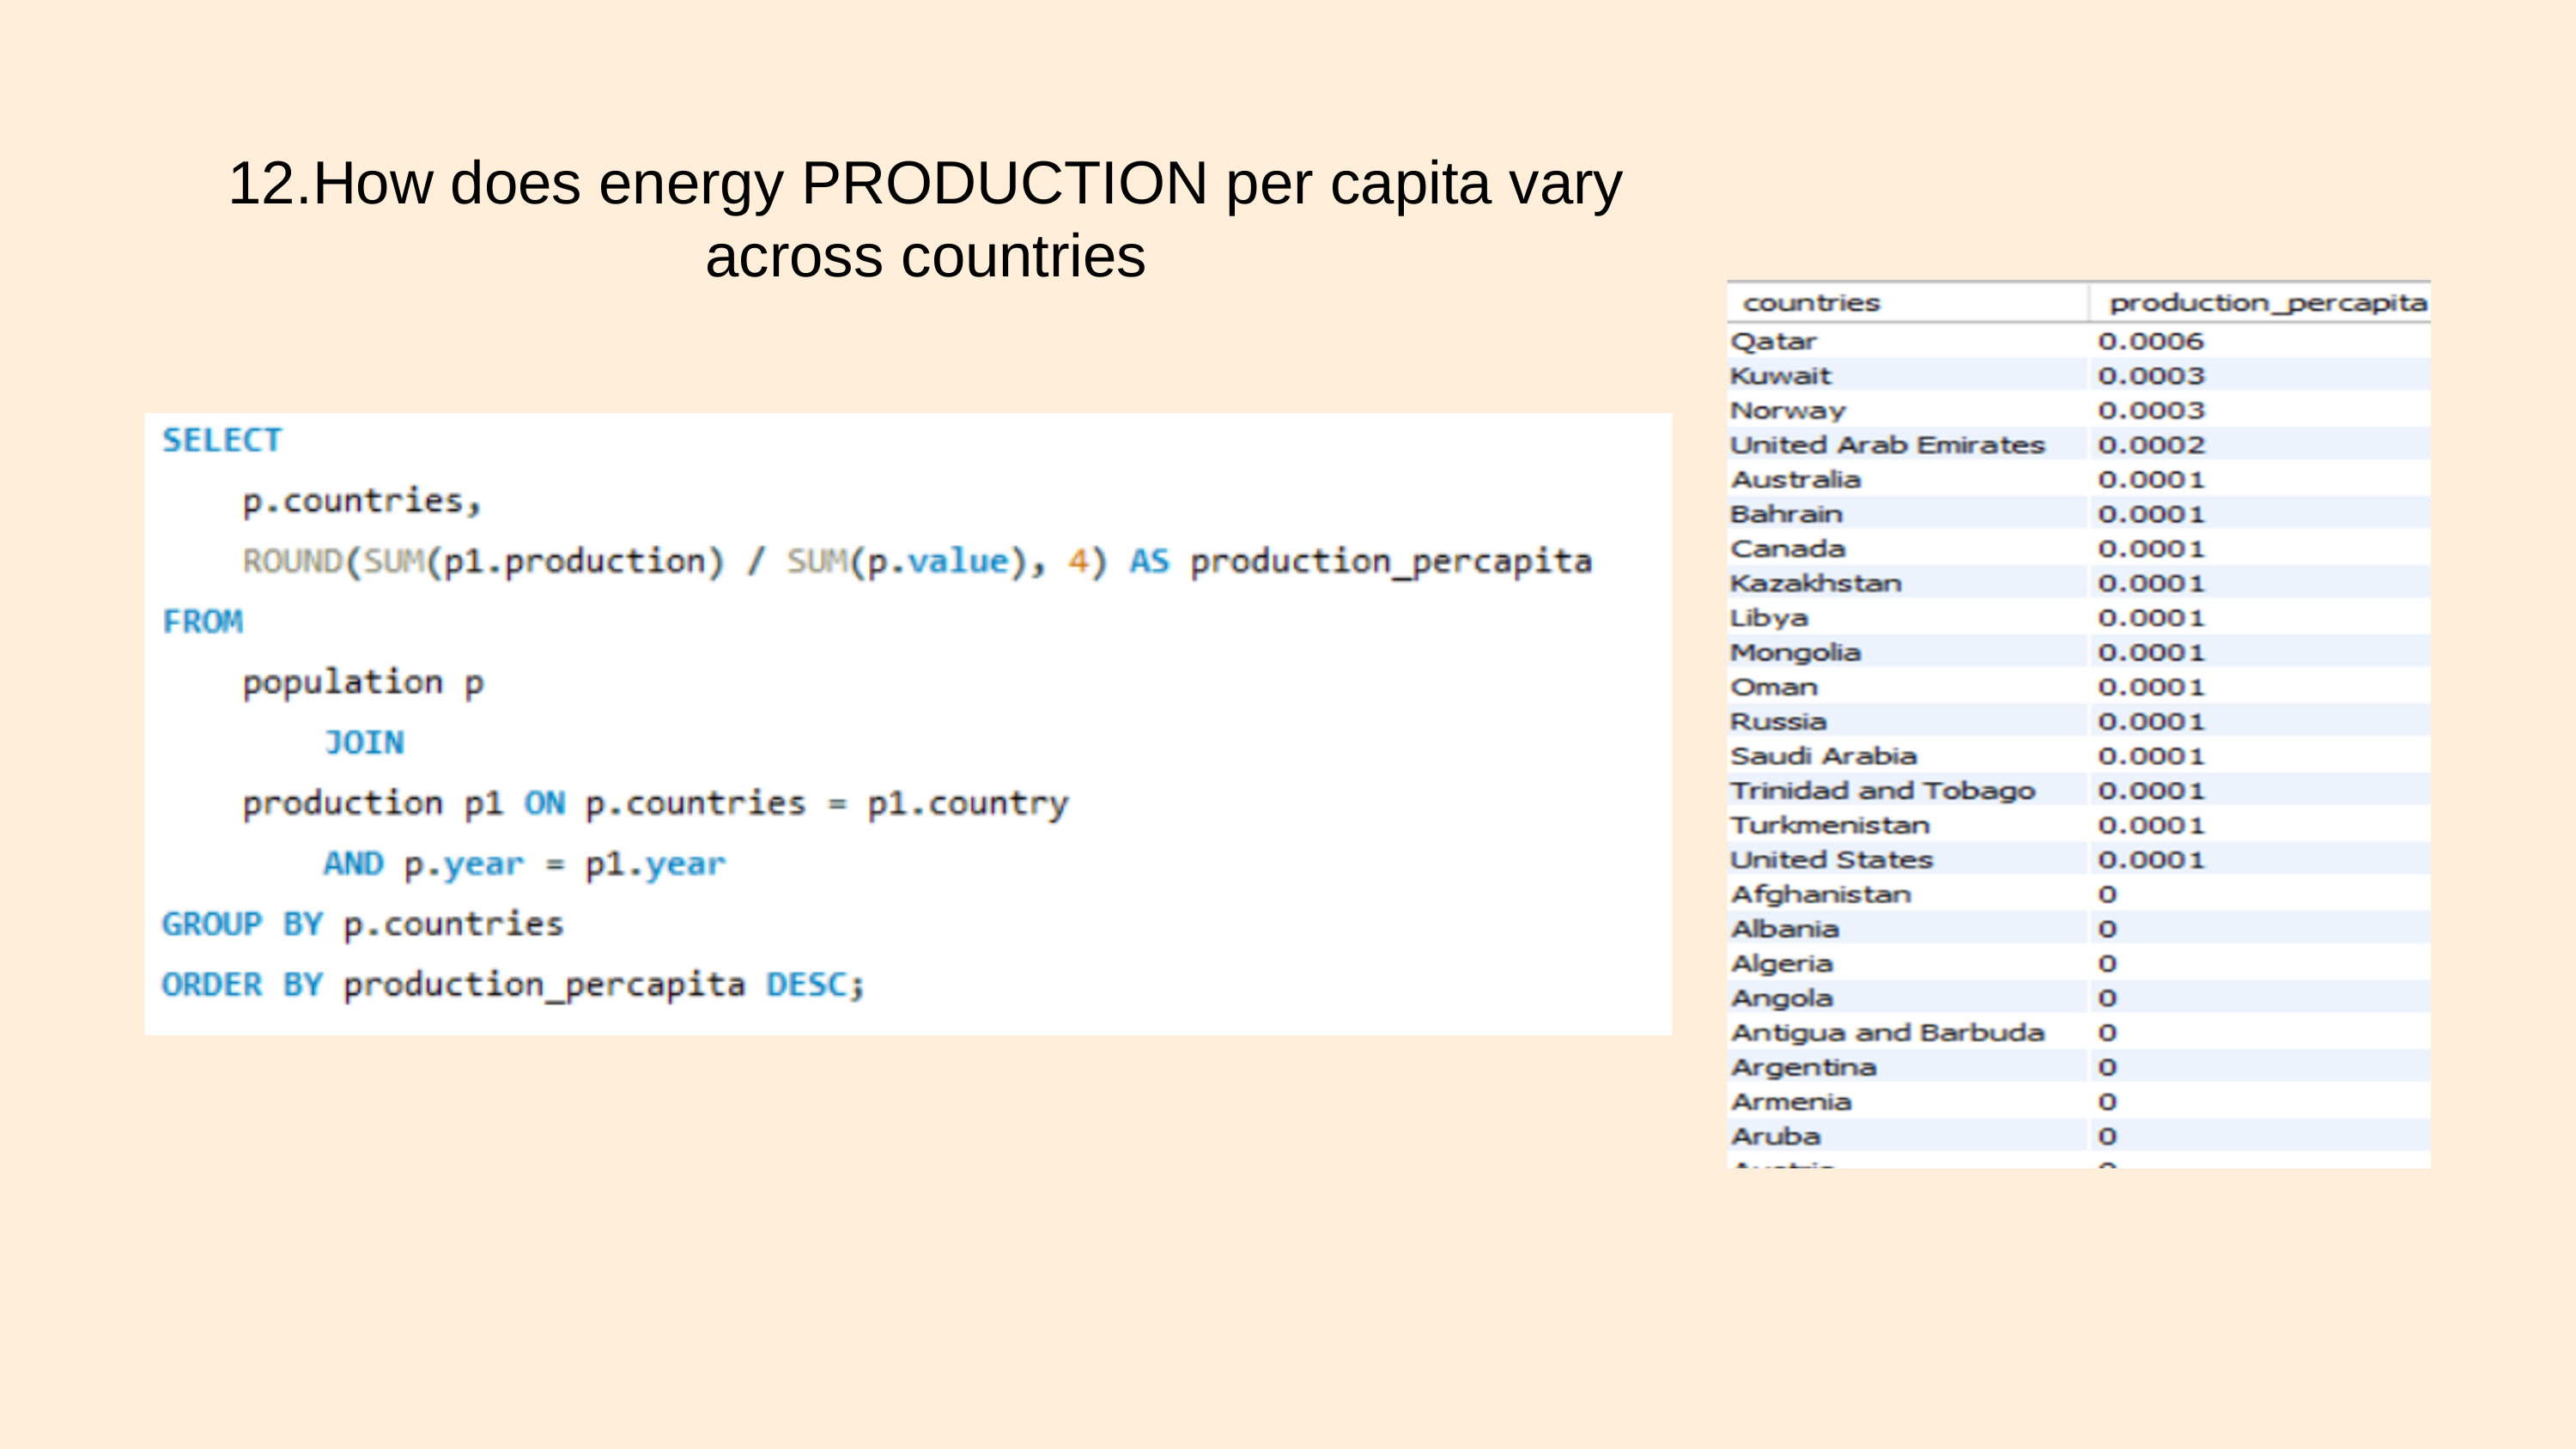

12.How does energy PRODUCTION per capita vary across countries